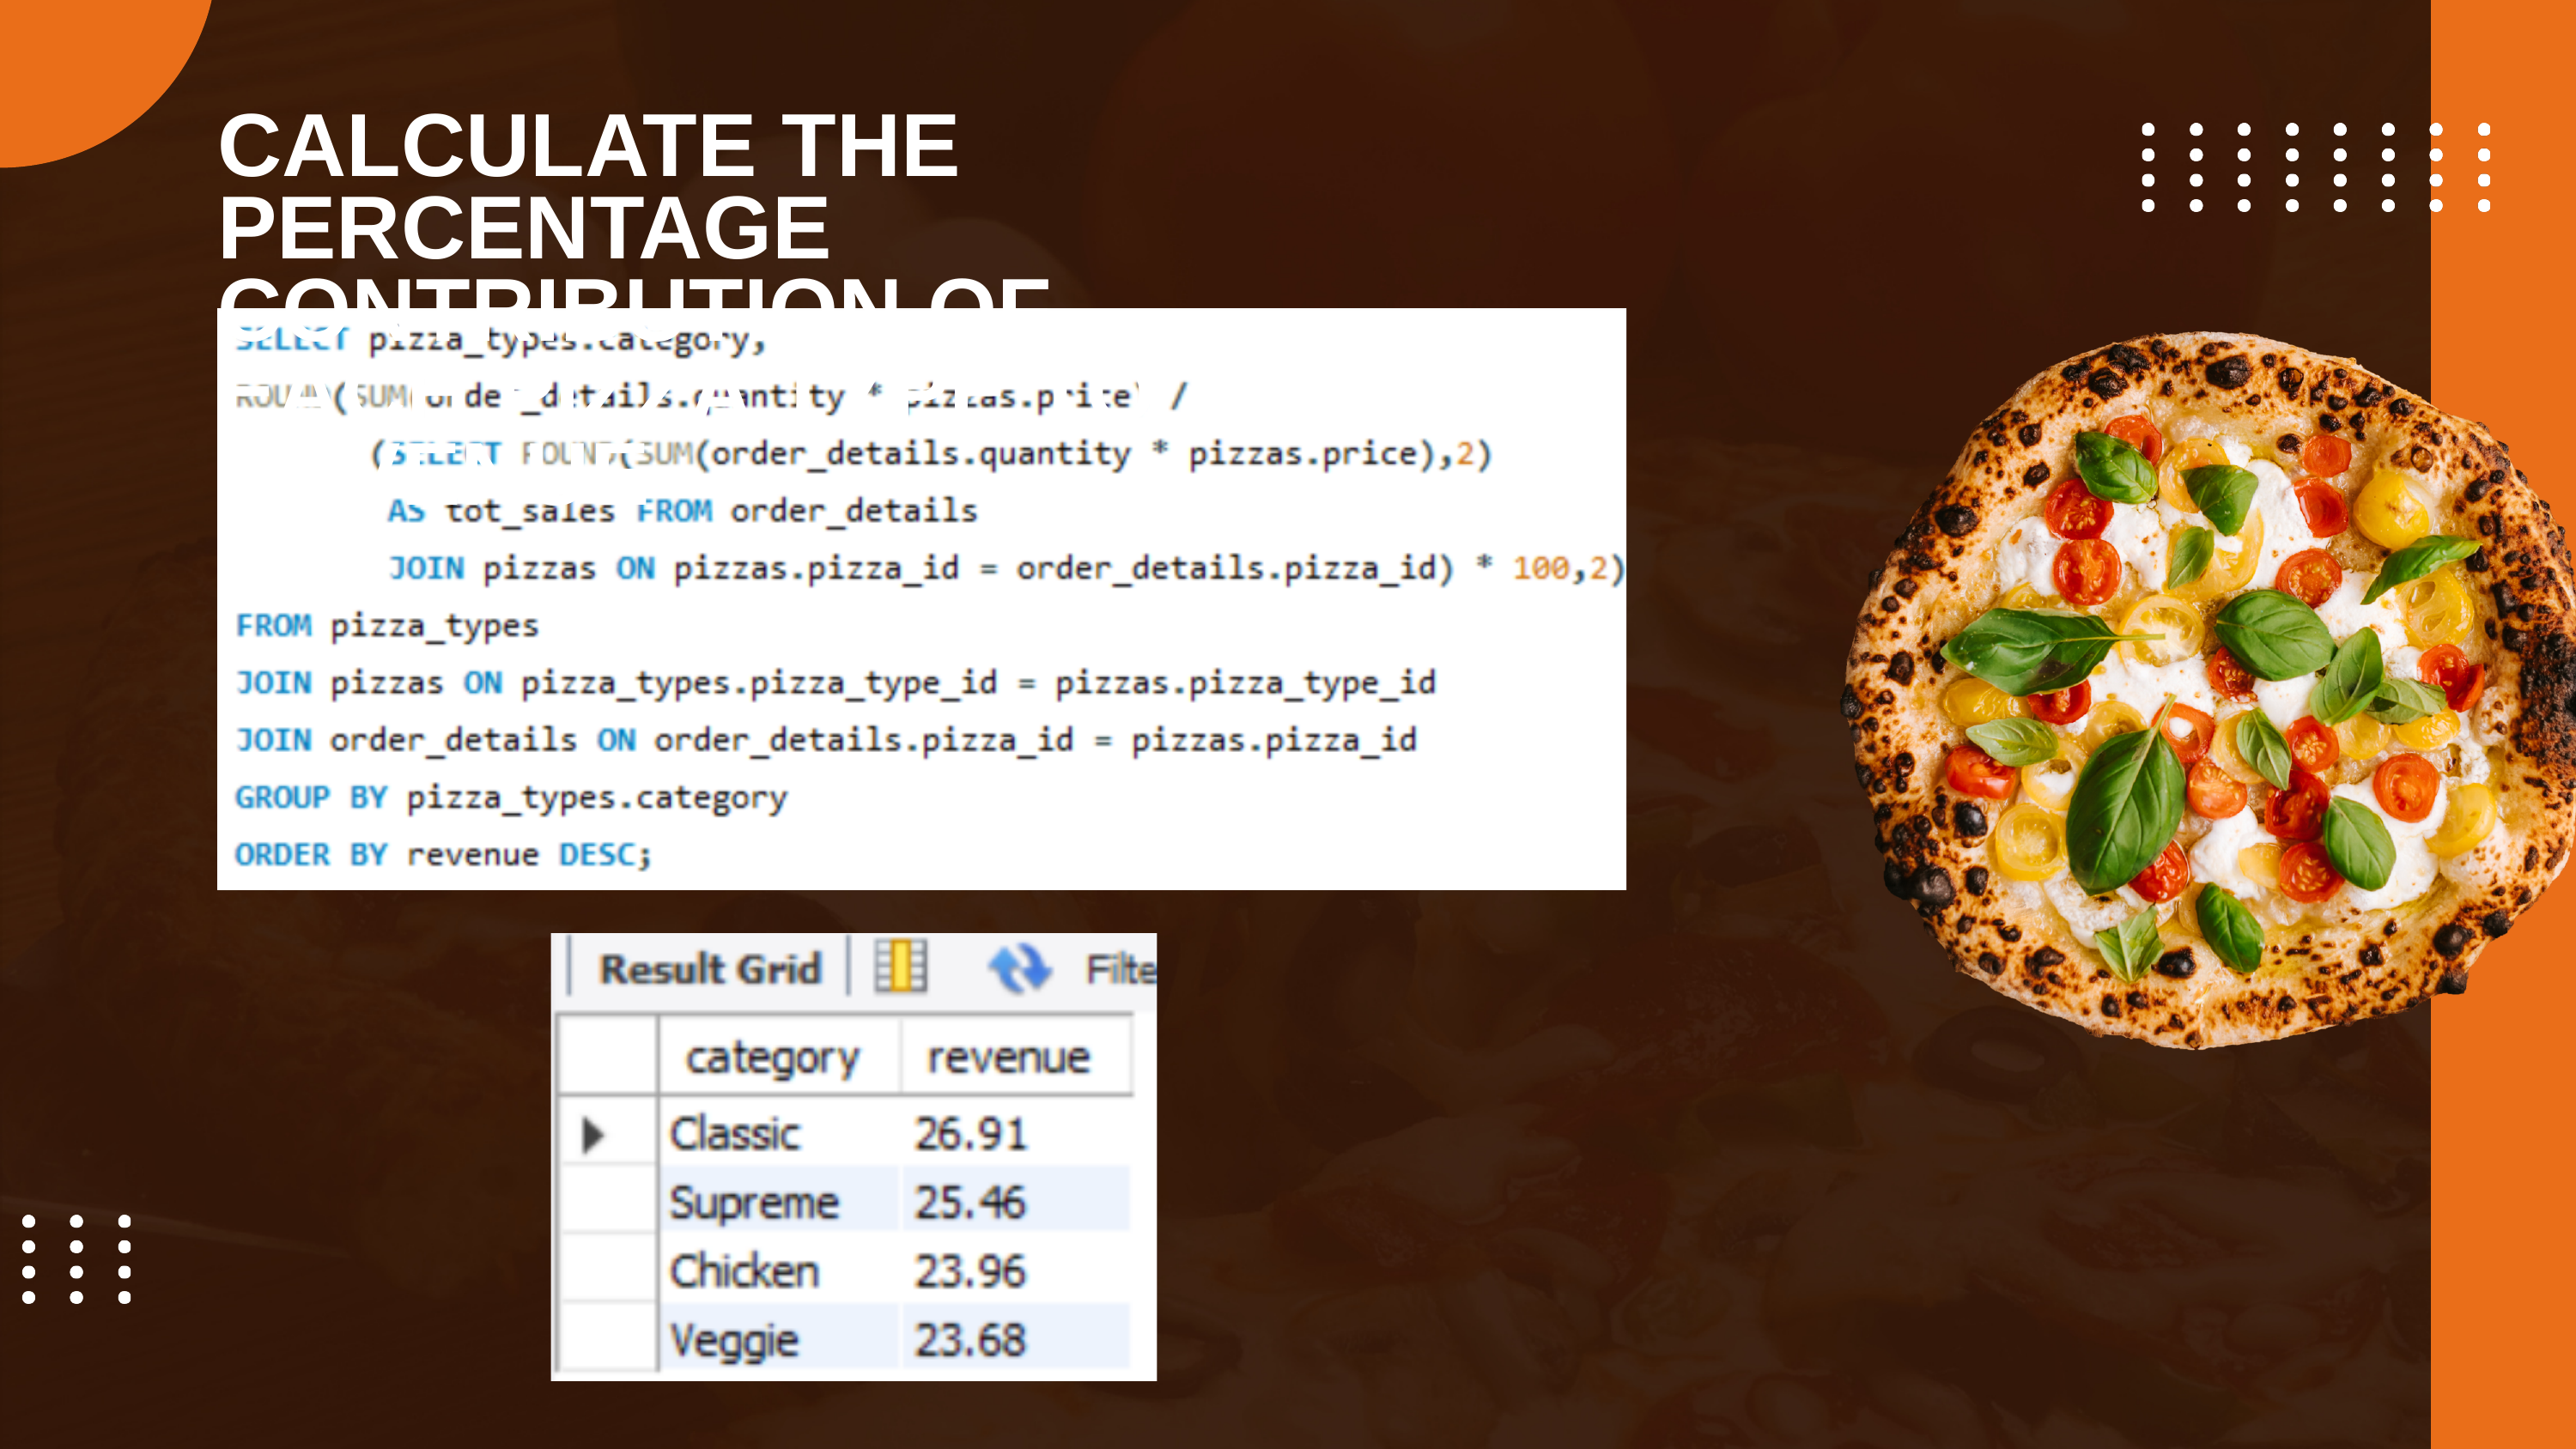

CALCULATE THE PERCENTAGE CONTRIBUTION OF
EACH PIZZA TYPE TO TOTAL REVENUE